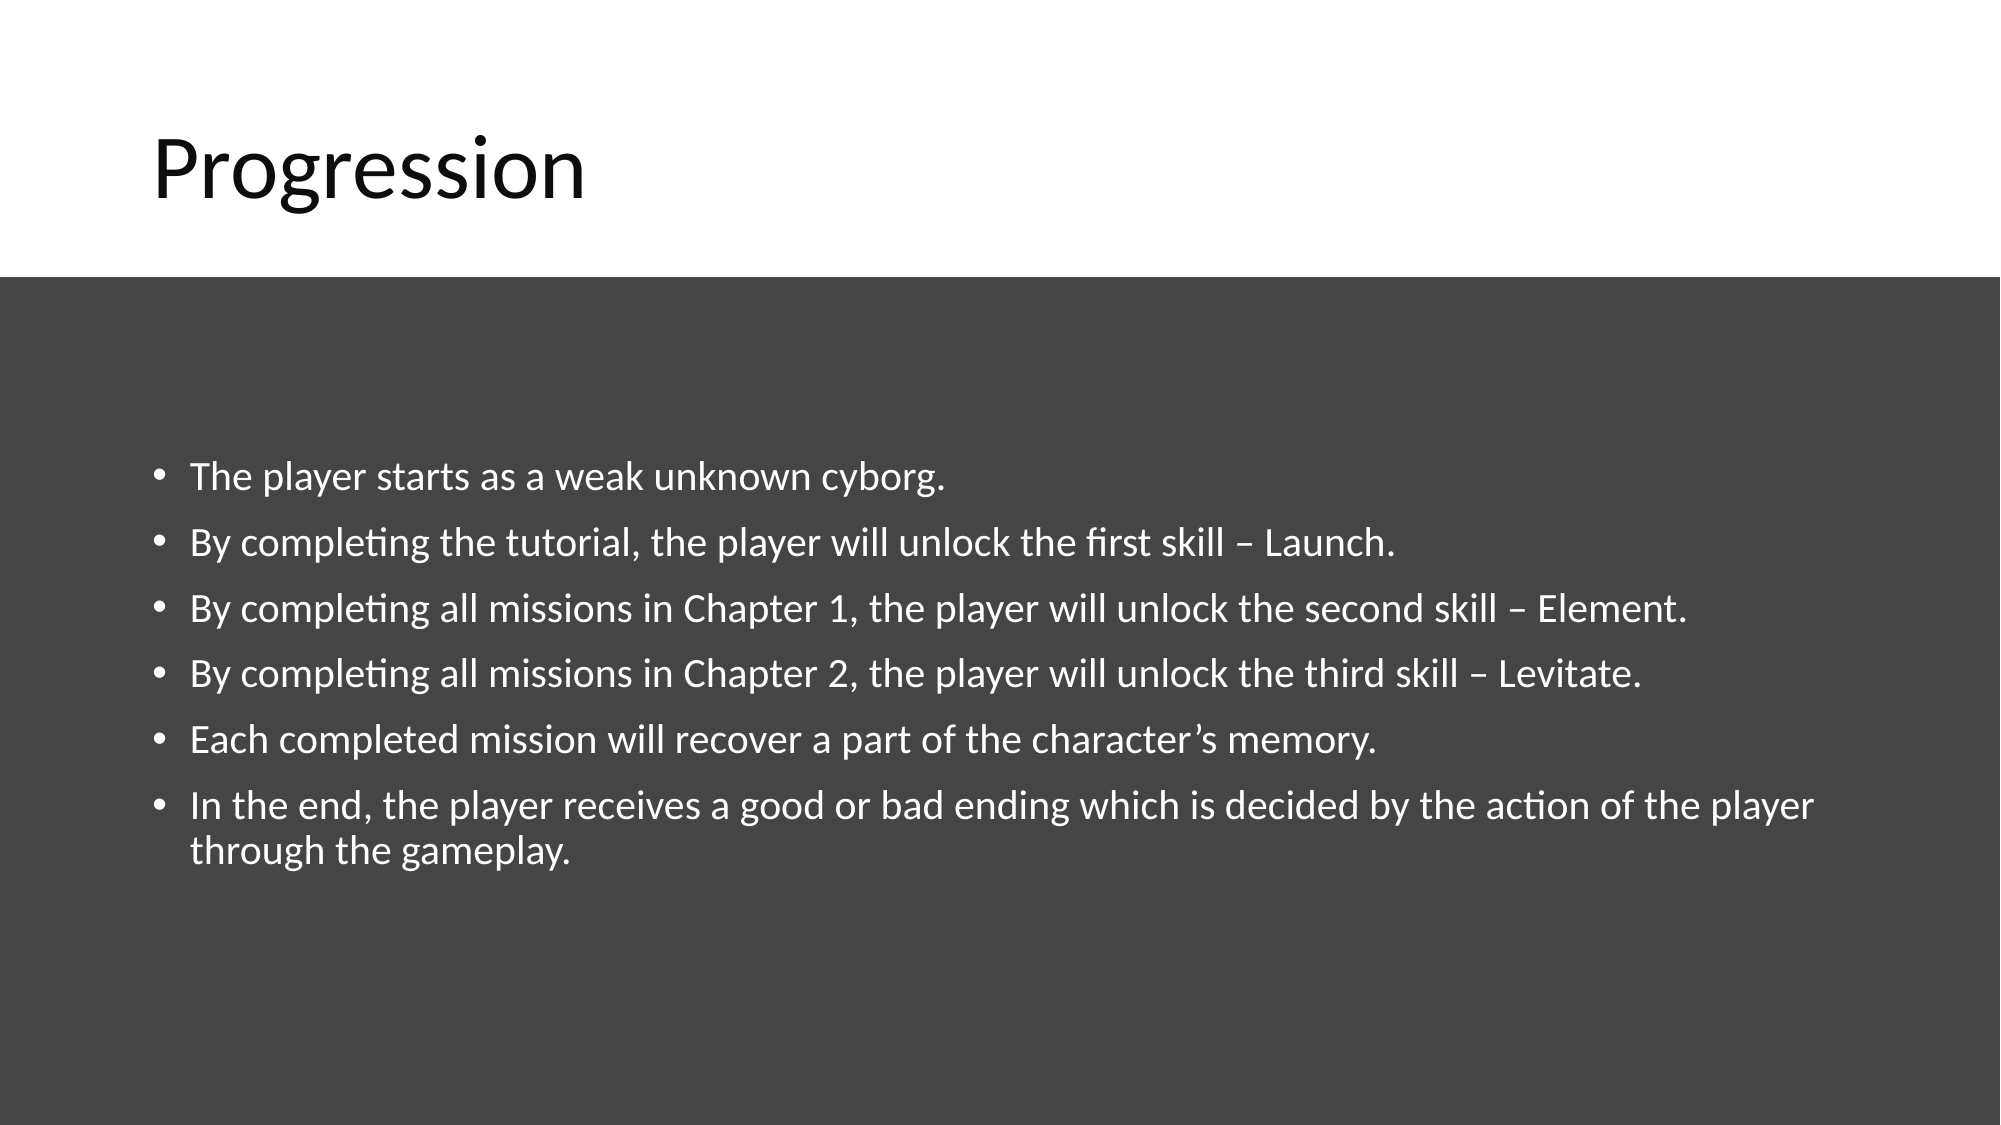

# Progression

The player starts as a weak unknown cyborg.
By completing the tutorial, the player will unlock the first skill – Launch.
By completing all missions in Chapter 1, the player will unlock the second skill – Element.
By completing all missions in Chapter 2, the player will unlock the third skill – Levitate.
Each completed mission will recover a part of the character’s memory.
In the end, the player receives a good or bad ending which is decided by the action of the player through the gameplay.